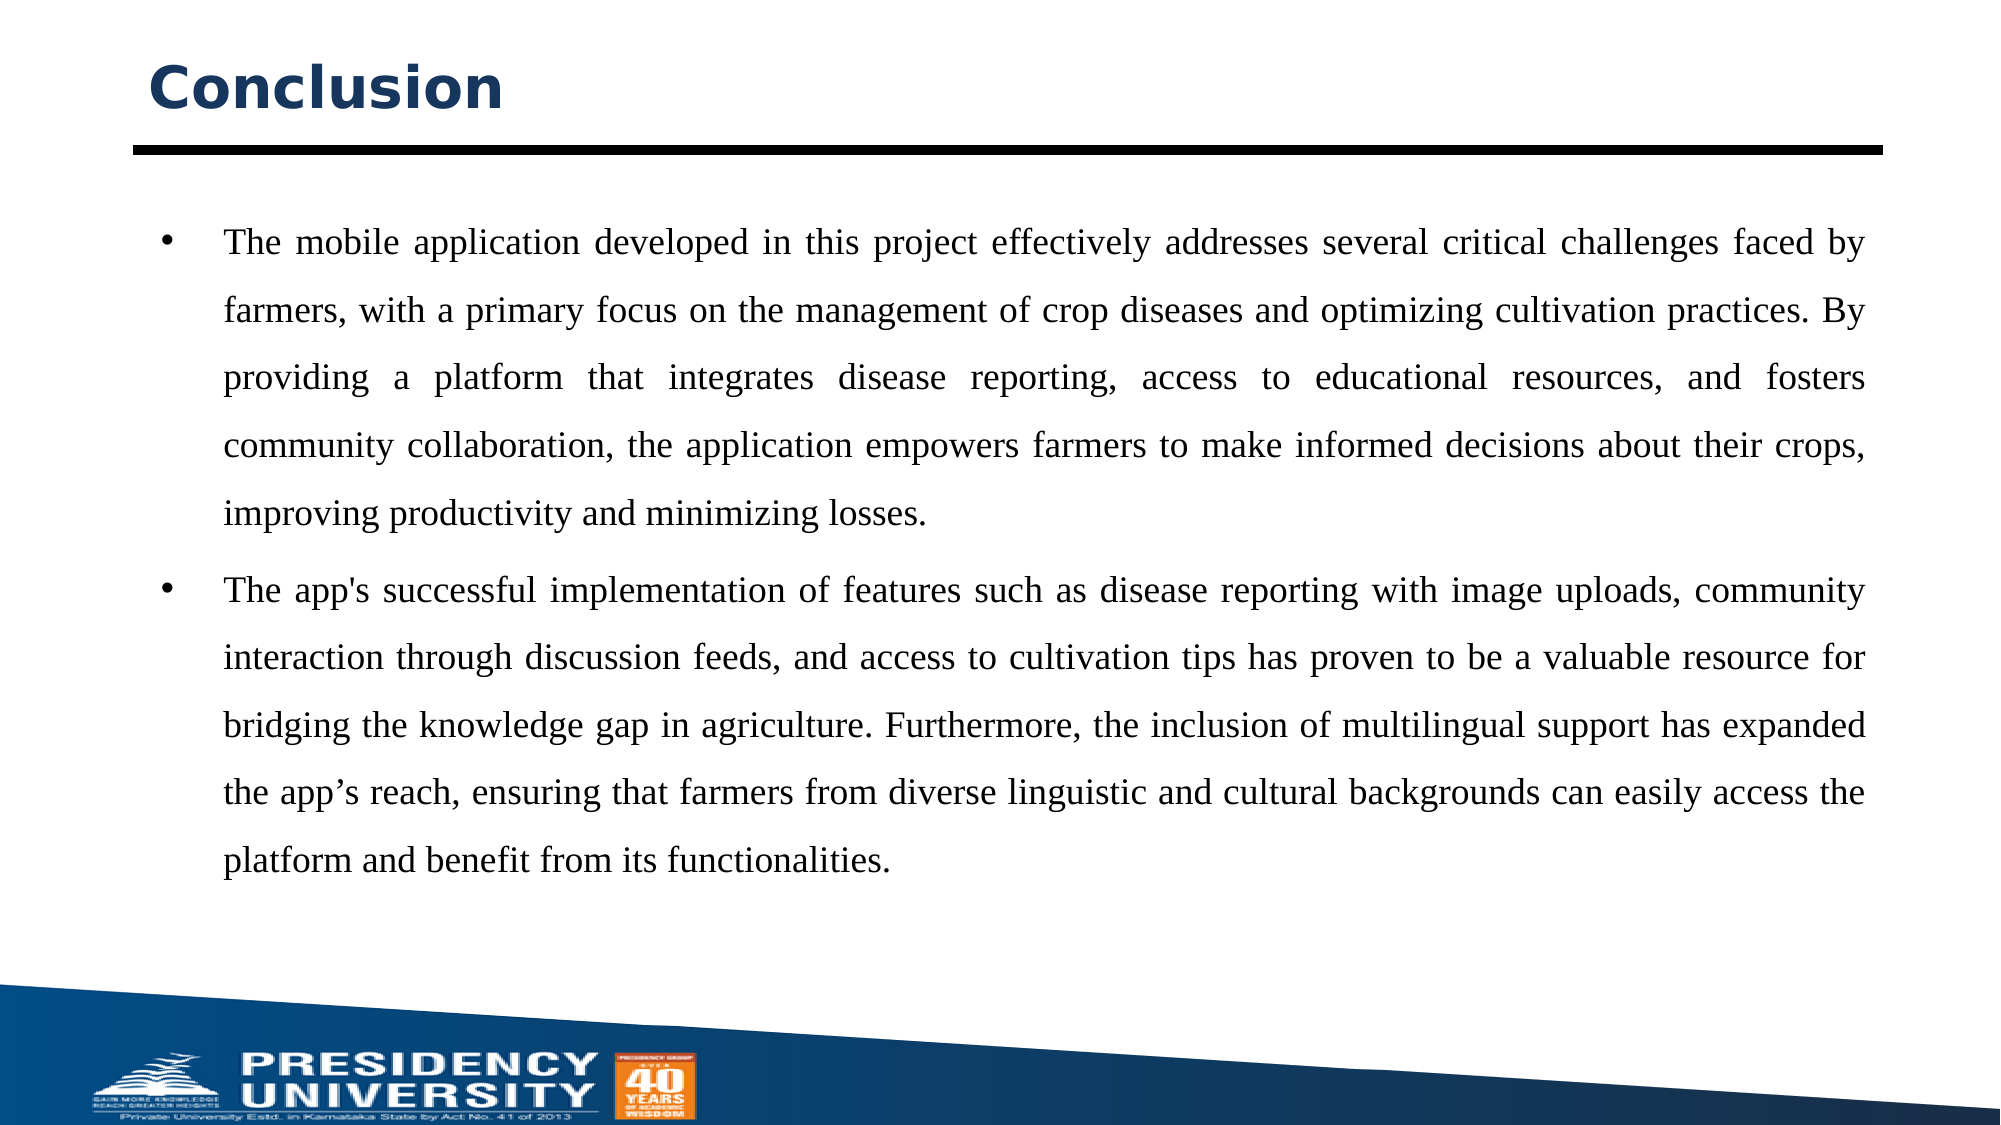

# Conclusion
The mobile application developed in this project effectively addresses several critical challenges faced by farmers, with a primary focus on the management of crop diseases and optimizing cultivation practices. By providing a platform that integrates disease reporting, access to educational resources, and fosters community collaboration, the application empowers farmers to make informed decisions about their crops, improving productivity and minimizing losses.
The app's successful implementation of features such as disease reporting with image uploads, community interaction through discussion feeds, and access to cultivation tips has proven to be a valuable resource for bridging the knowledge gap in agriculture. Furthermore, the inclusion of multilingual support has expanded the app’s reach, ensuring that farmers from diverse linguistic and cultural backgrounds can easily access the platform and benefit from its functionalities.